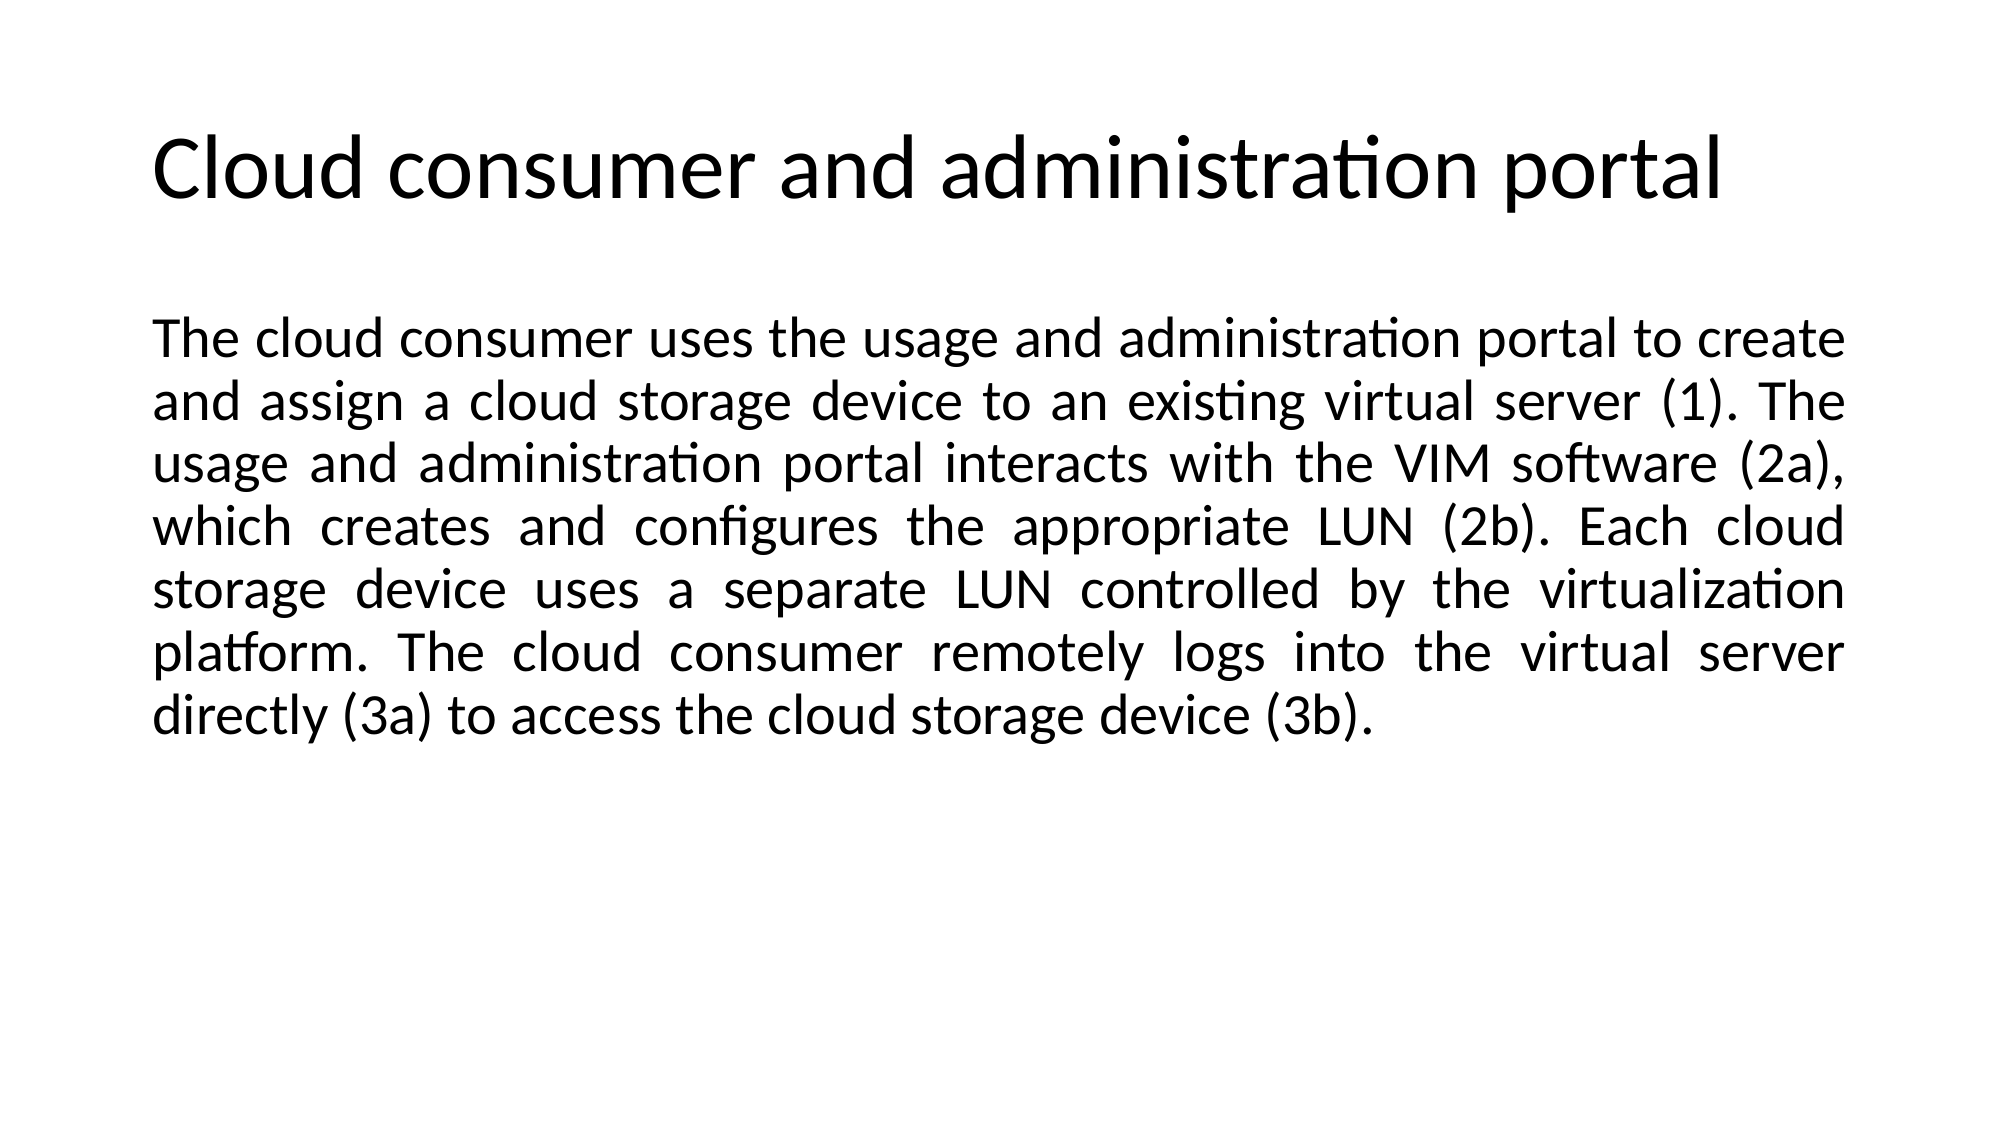

# Cloud consumer and administration portal
The cloud consumer uses the usage and administration portal to create and assign a cloud storage device to an existing virtual server (1). The usage and administration portal interacts with the VIM software (2a), which creates and configures the appropriate LUN (2b). Each cloud storage device uses a separate LUN controlled by the virtualization platform. The cloud consumer remotely logs into the virtual server directly (3a) to access the cloud storage device (3b).